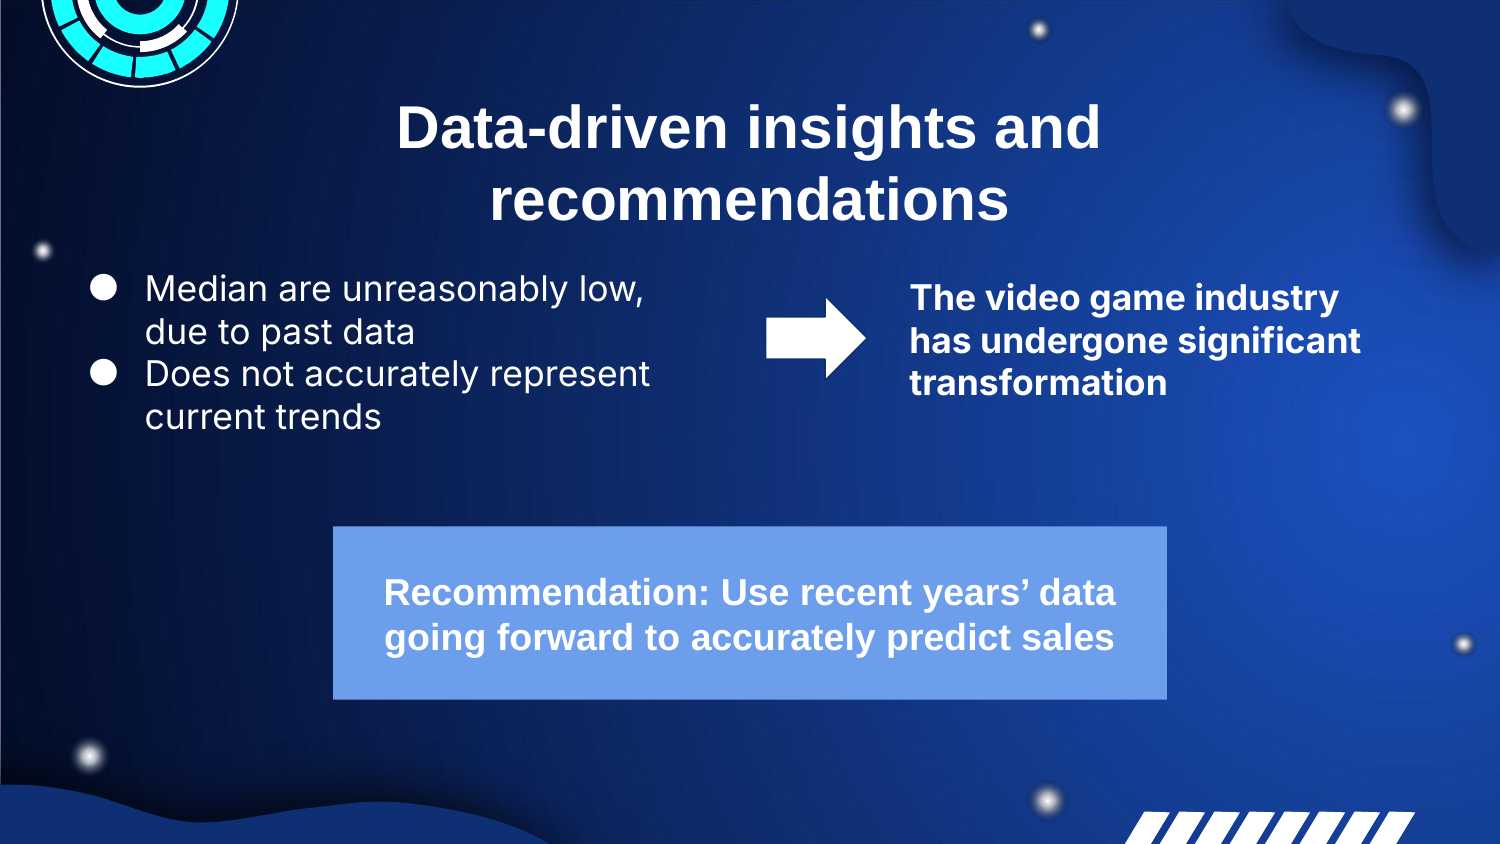

# Data-driven insights and recommendations
Median are unreasonably low, due to past data
Does not accurately represent current trends
The video game industry has undergone significant transformation

Recommendation: Use recent years’ data going forward to accurately predict sales